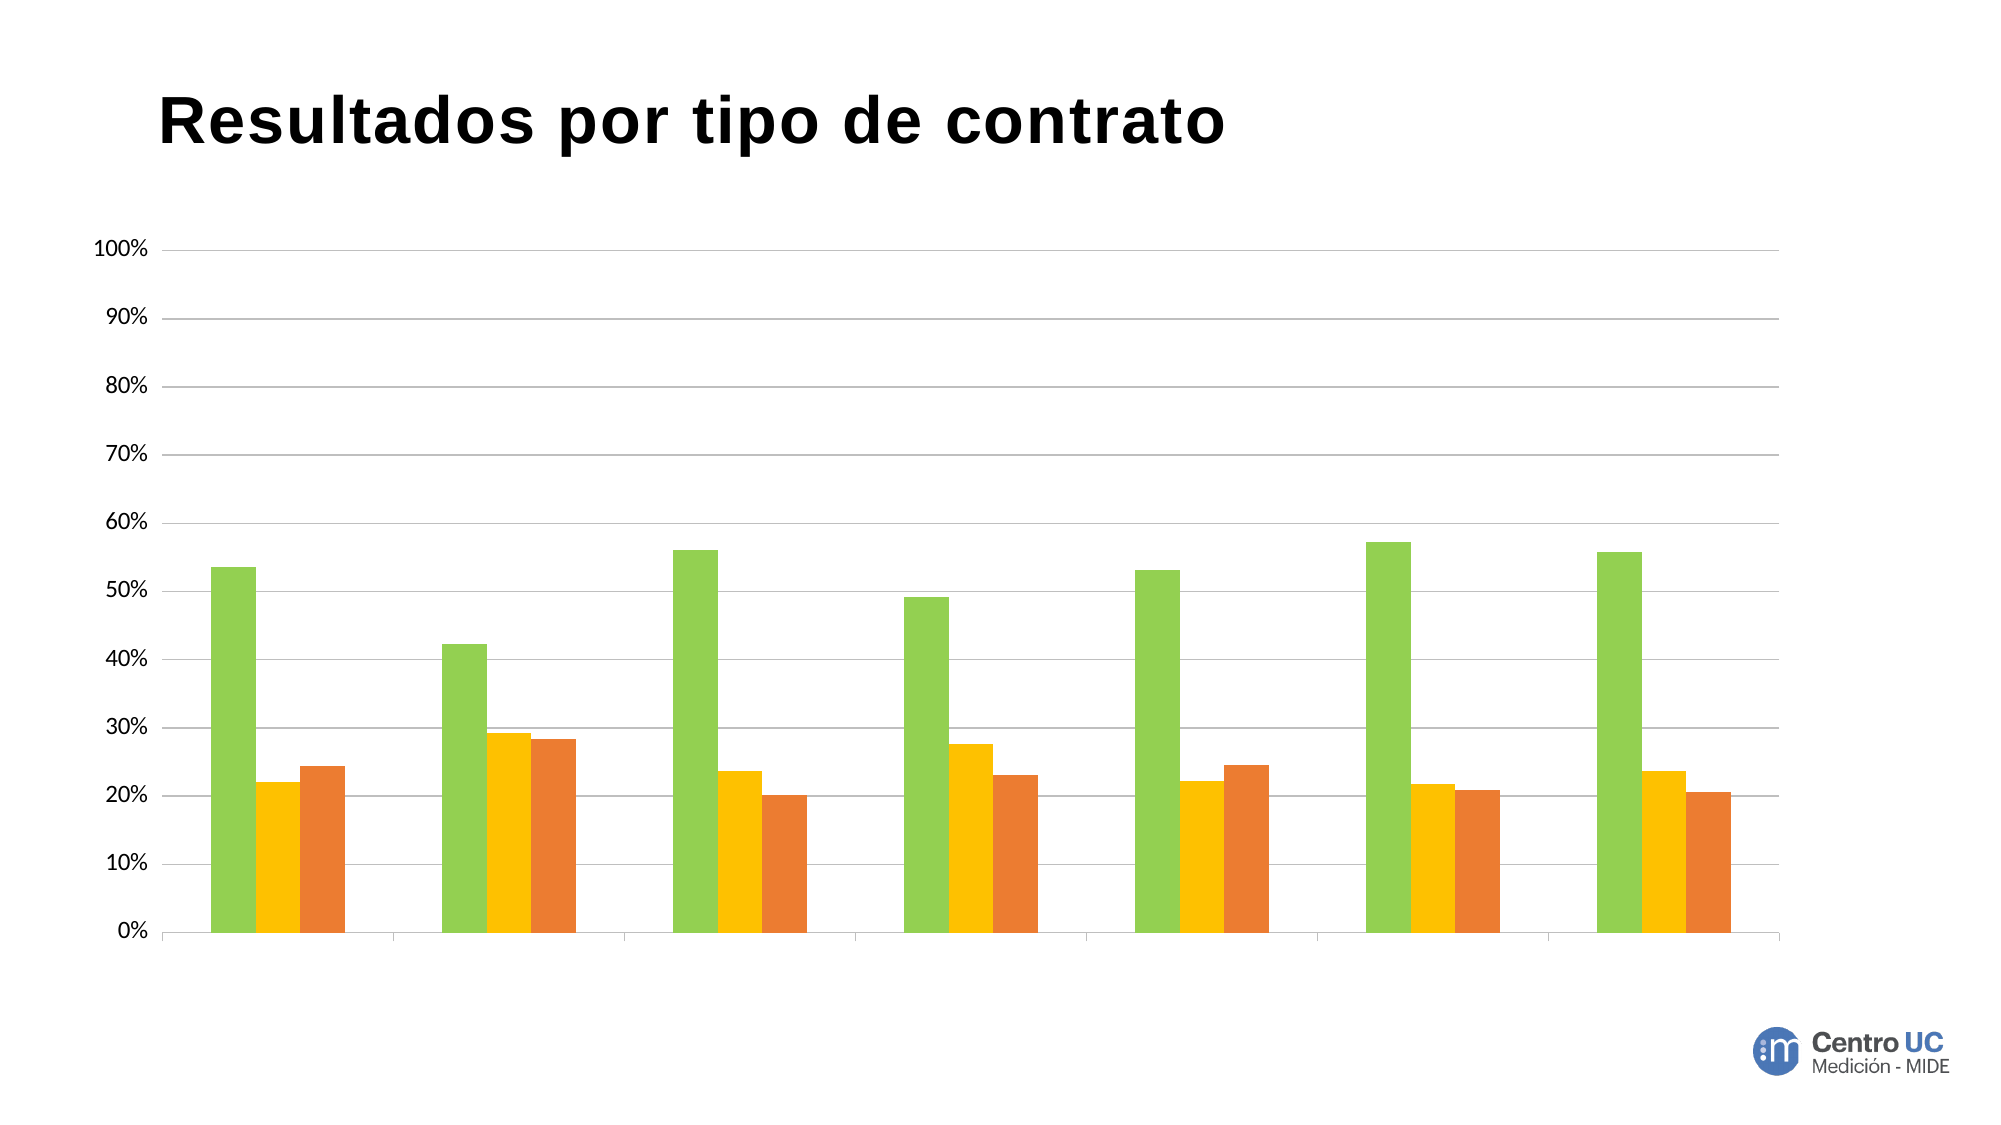

# Resultados por tipo de contrato

### Chart

| Category | Apreciación Positiva | Apreciación Neutra | Apreciación Negativa |
|---|---|---|---|
| Contrata | 0.535417338059942 | 0.22062520141798259 | 0.2439574605220754 |
| Estatuto | 0.4236686390532544 | 0.29191321499013806 | 0.28441814595660747 |
| Honorarios | 0.5615279333084484 | 0.23628219484882418 | 0.20218987184272738 |
| Indefinido Educación | 0.49200236966824645 | 0.27695497630331756 | 0.23104265402843602 |
| Planta | 0.5323080899457224 | 0.22245196863961403 | 0.24523994141466357 |
| Plazo Fijo | 0.5725806451612904 | 0.21809256661991586 | 0.20932678821879383 |
| Titular | 0.5580503833515882 | 0.23630887185104052 | 0.2056407447973713 |